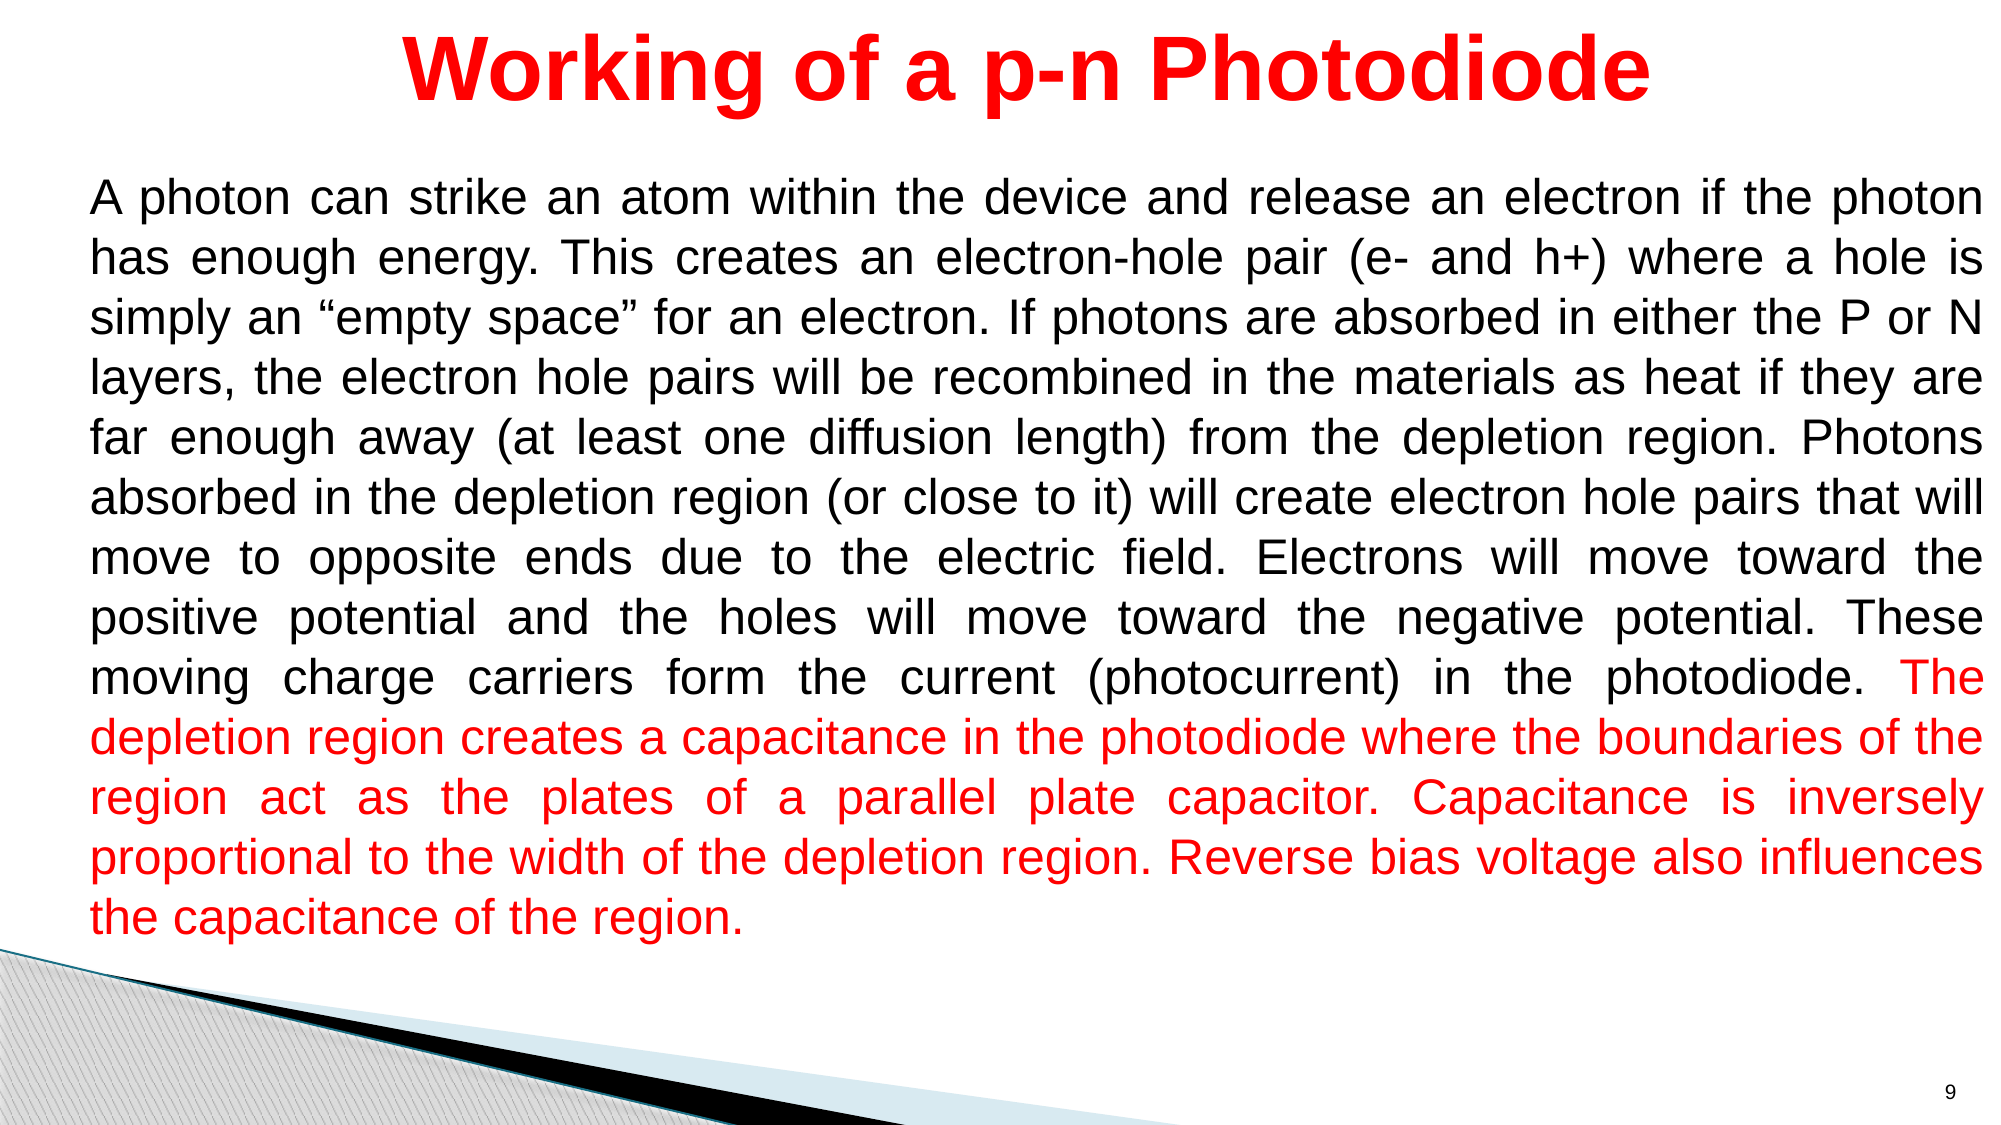

# Working of a p-n Photodiode
A photon can strike an atom within the device and release an electron if the photon has enough energy. This creates an electron-hole pair (e- and h+) where a hole is simply an “empty space” for an electron. If photons are absorbed in either the P or N layers, the electron hole pairs will be recombined in the materials as heat if they are far enough away (at least one diffusion length) from the depletion region. Photons absorbed in the depletion region (or close to it) will create electron hole pairs that will move to opposite ends due to the electric field. Electrons will move toward the positive potential and the holes will move toward the negative potential. These moving charge carriers form the current (photocurrent) in the photodiode. The depletion region creates a capacitance in the photodiode where the boundaries of the region act as the plates of a parallel plate capacitor. Capacitance is inversely proportional to the width of the depletion region. Reverse bias voltage also influences the capacitance of the region.
9